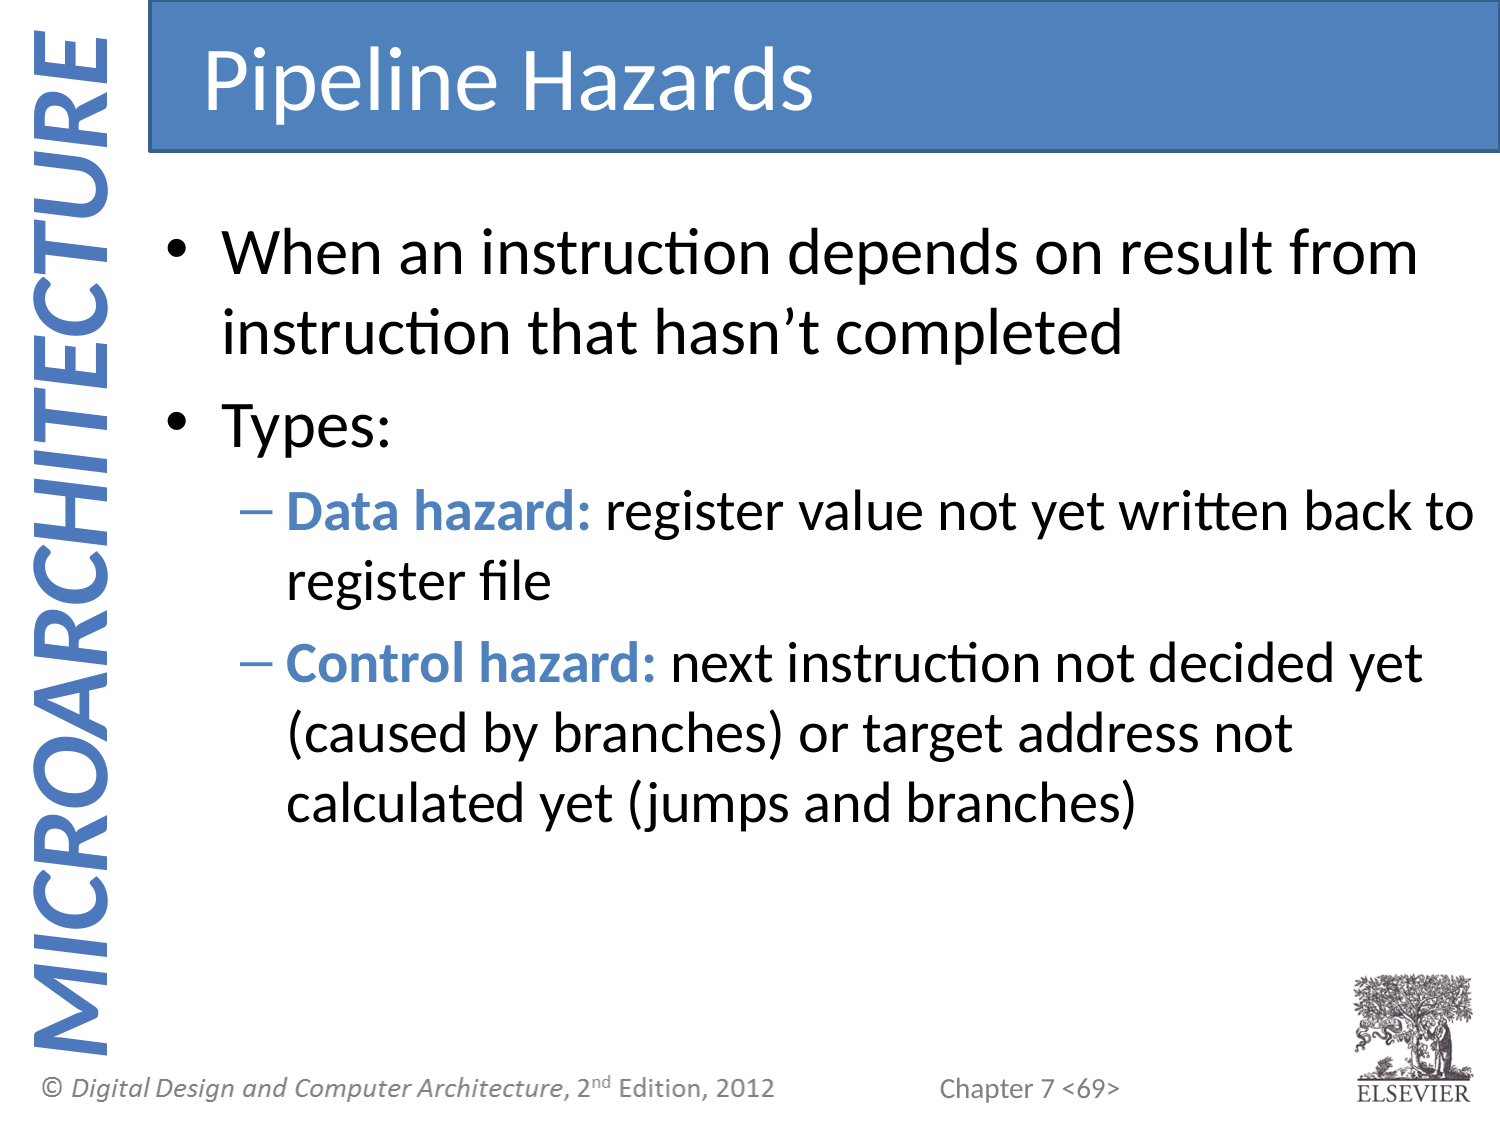

Pipeline Hazards

When an instruction depends on result from instruction that hasn’t completed
Types:
Data hazard: register value not yet written back to register file
Control hazard: next instruction not decided yet (caused by branches) or target address not calculated yet (jumps and branches)